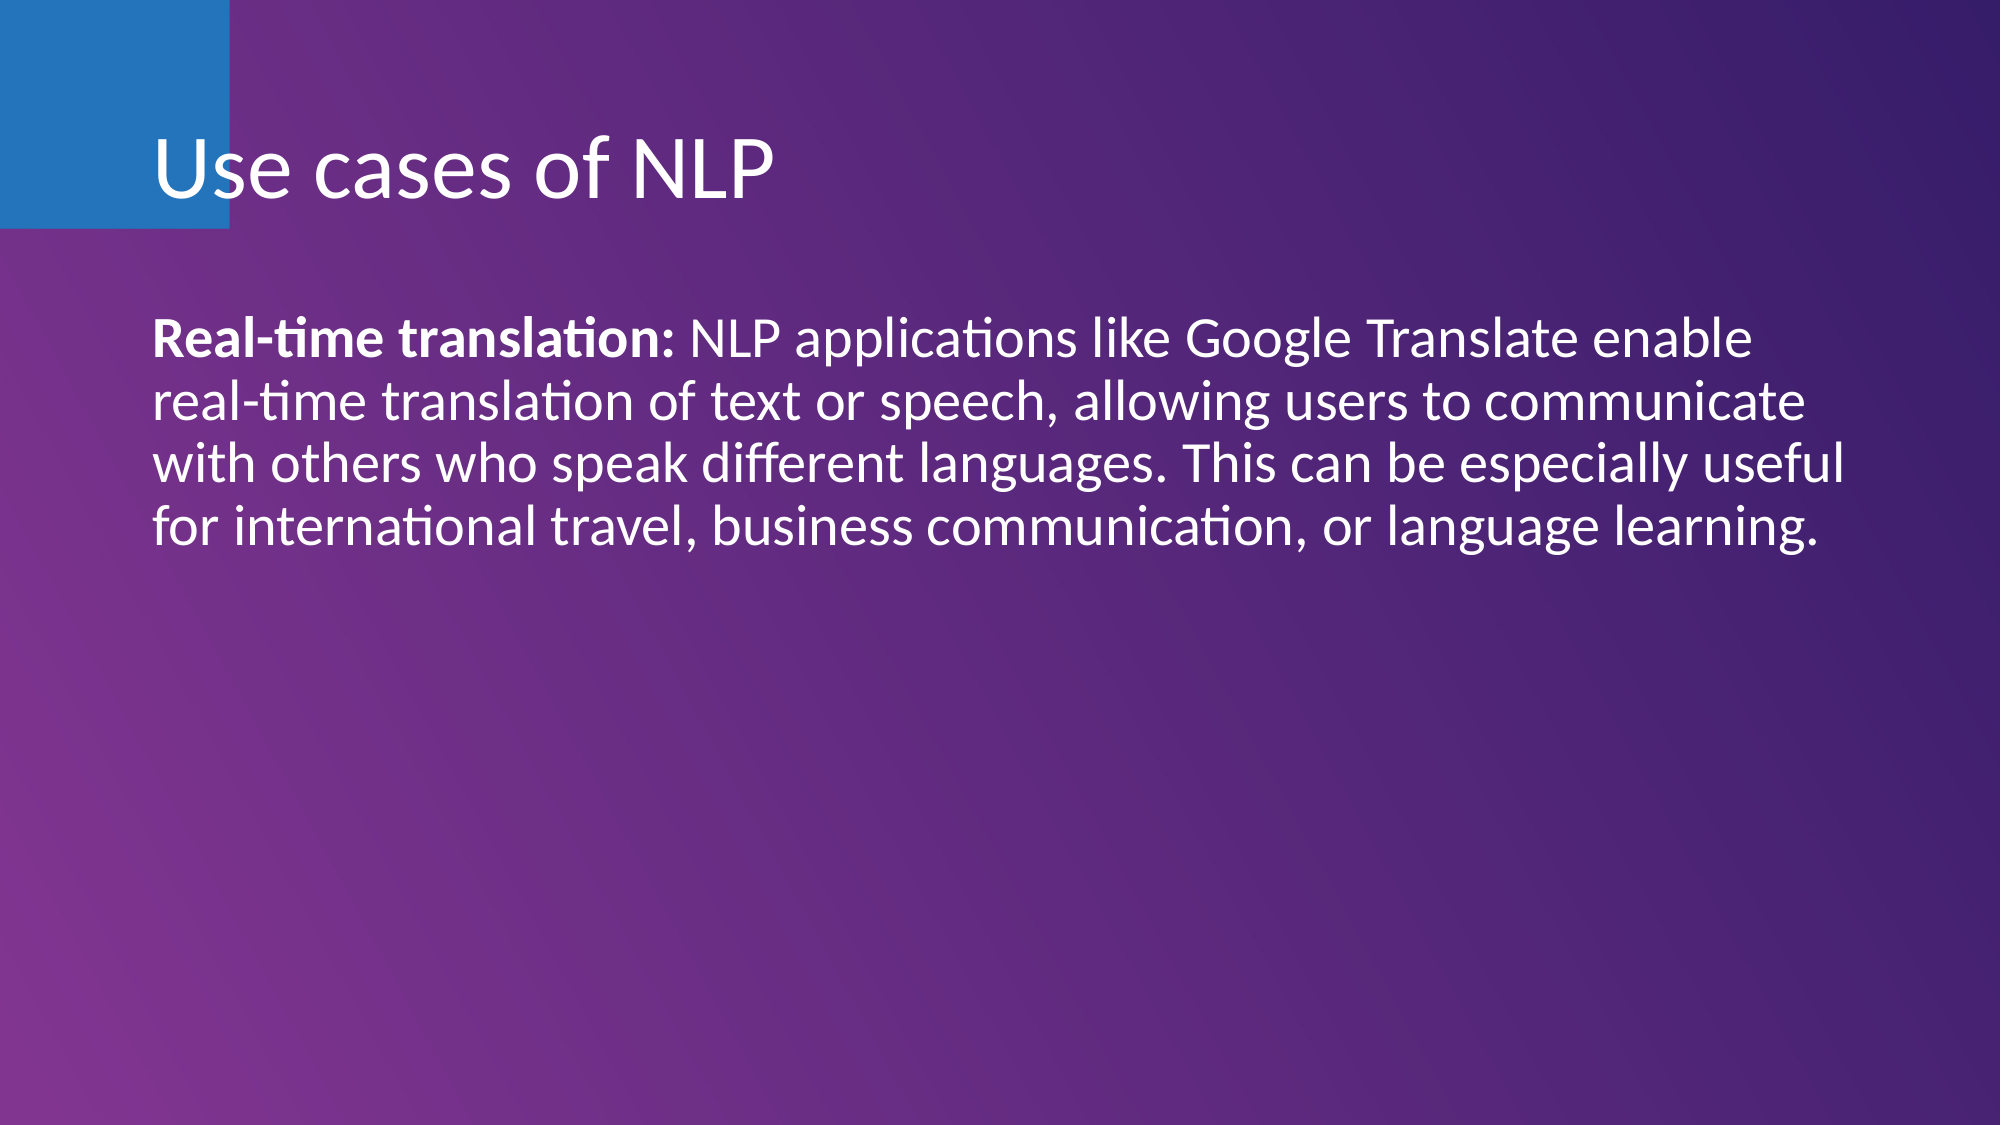

# Use cases of NLP
Real-time translation: NLP applications like Google Translate enable real-time translation of text or speech, allowing users to communicate with others who speak different languages. This can be especially useful for international travel, business communication, or language learning.